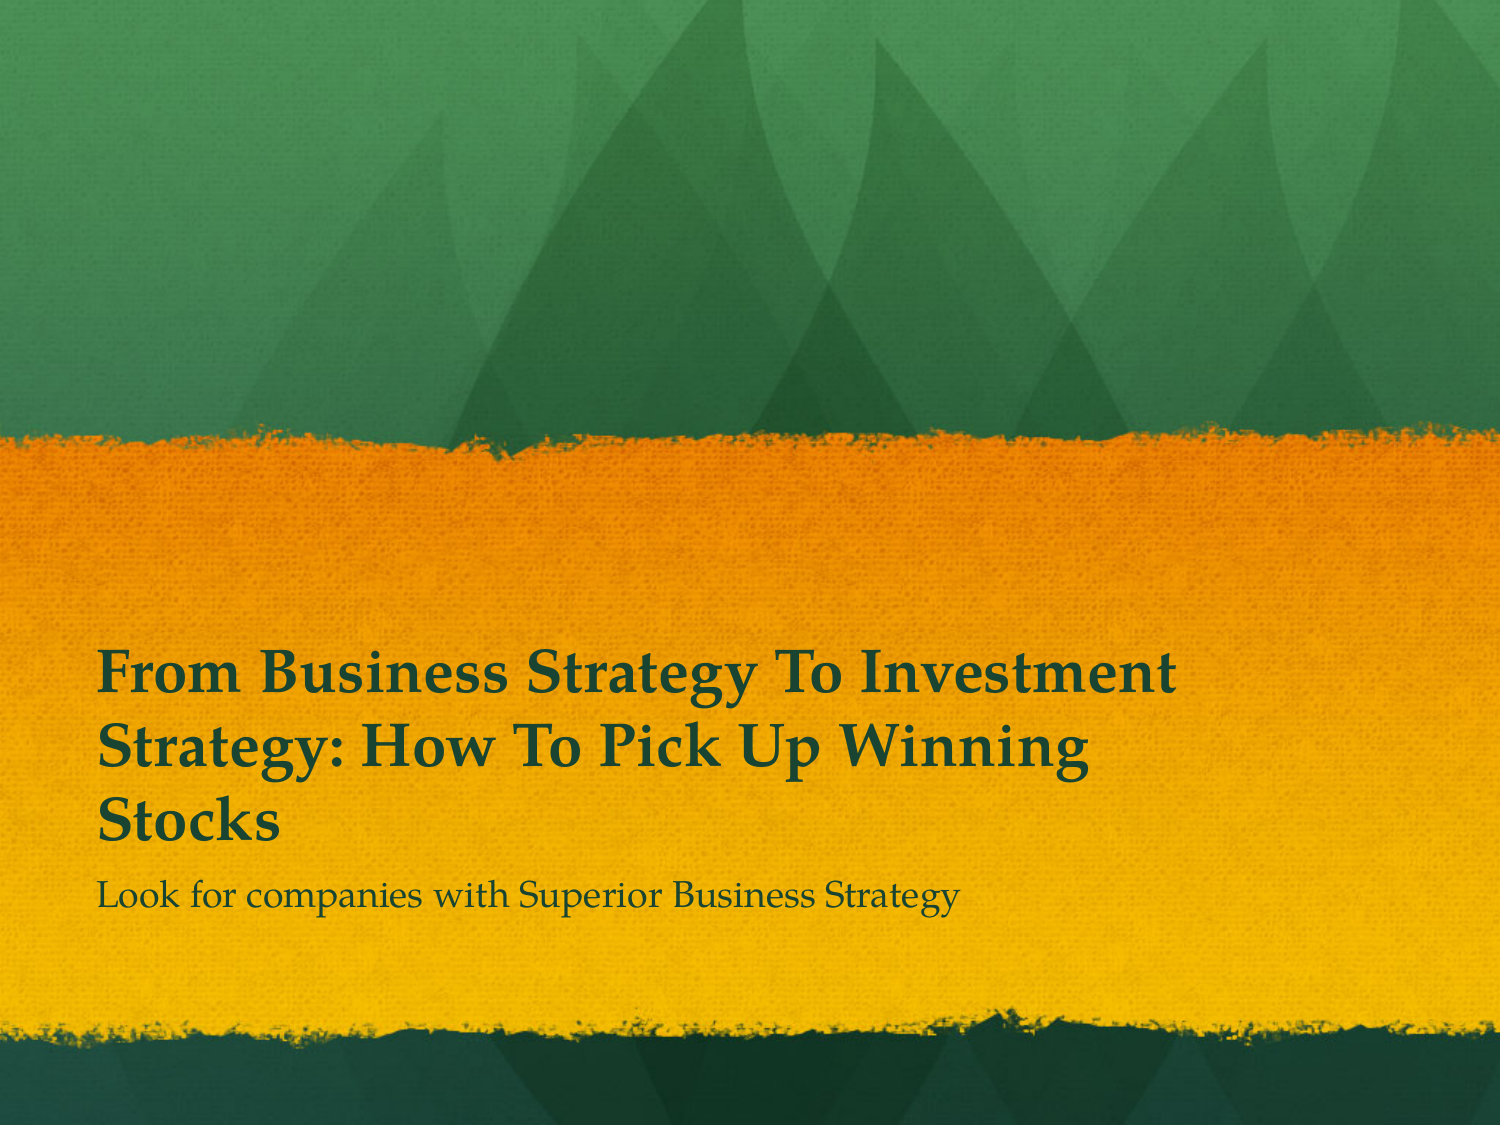

# From Business Strategy To Investment Strategy: How To Pick Up Winning Stocks
Look for companies with Superior Business Strategy